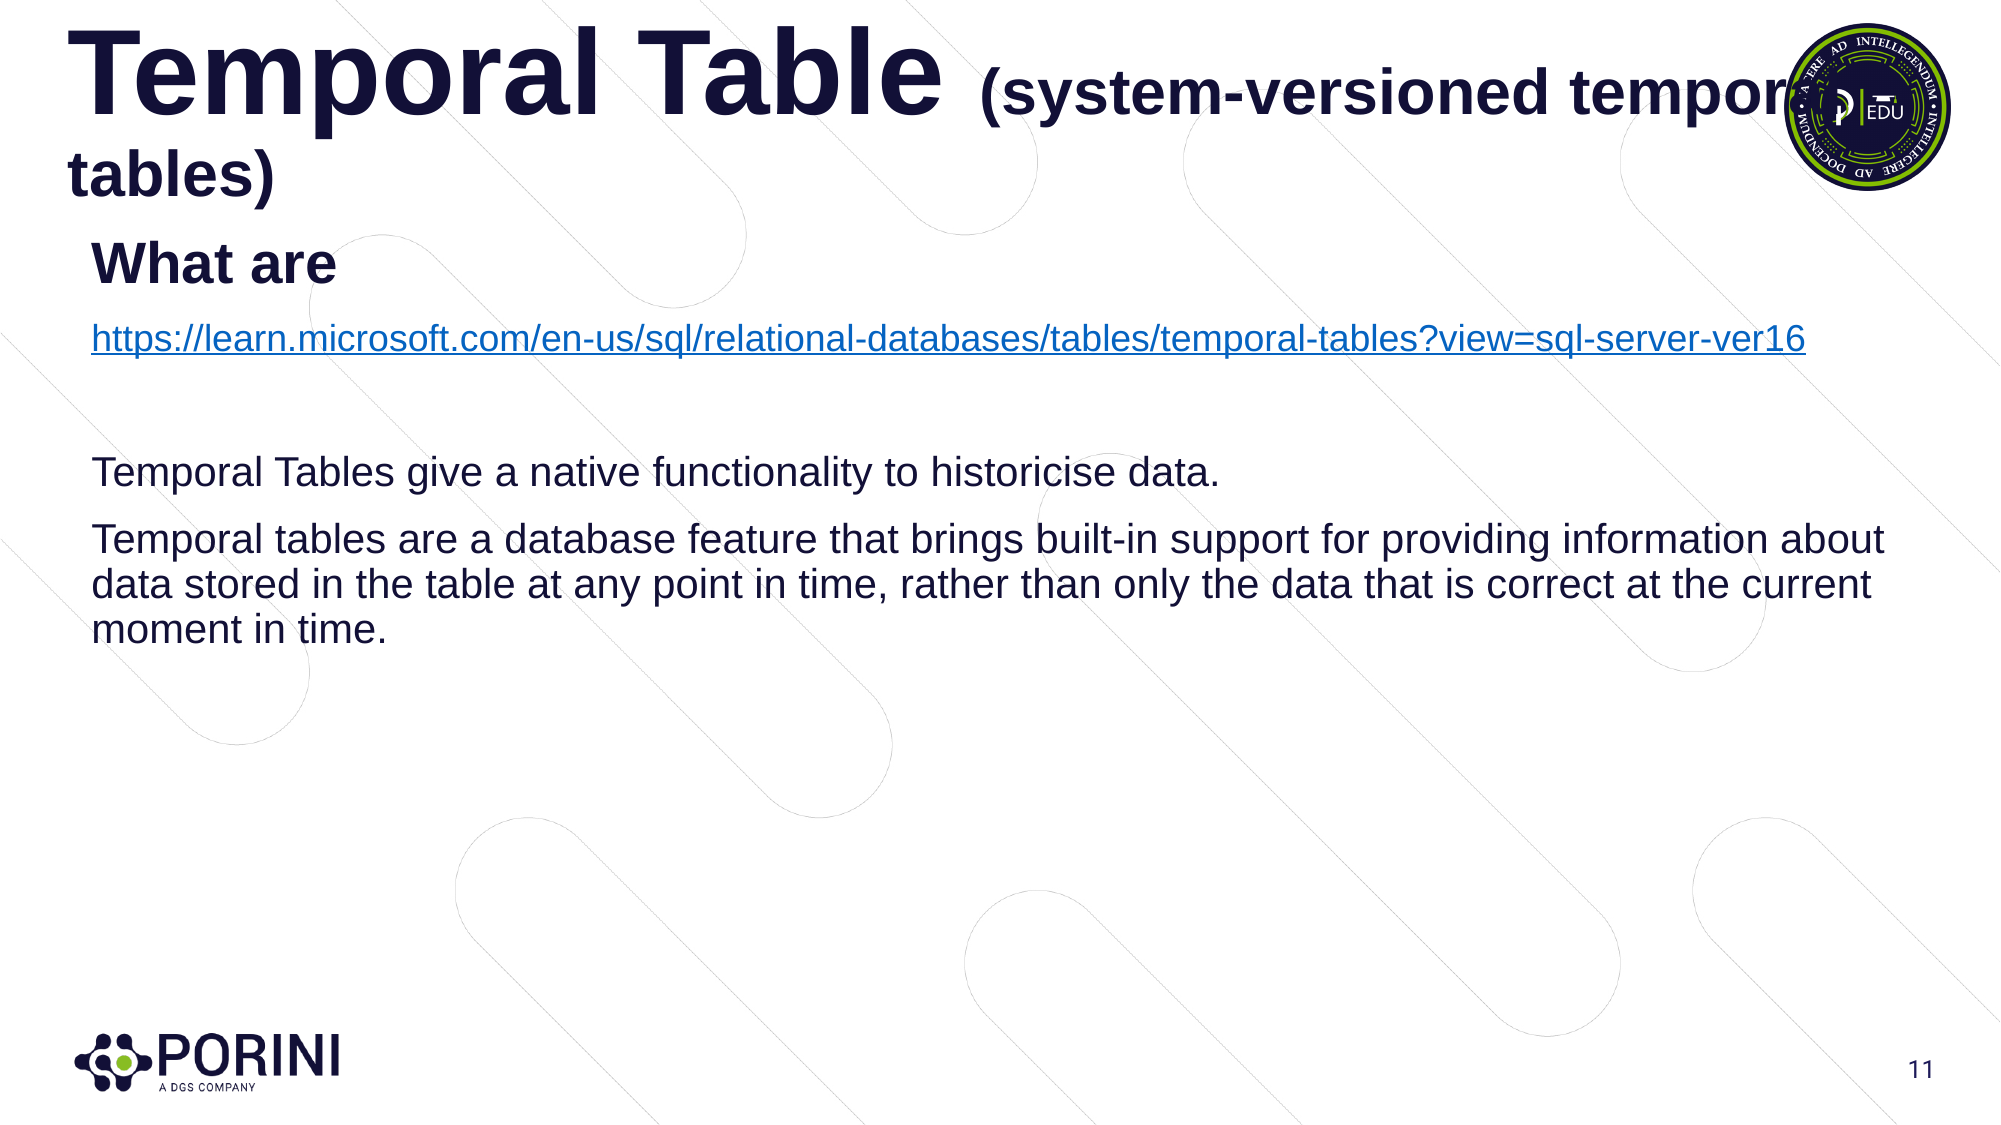

# Temporal Table (system-versioned temporal tables)
What are
https://learn.microsoft.com/en-us/sql/relational-databases/tables/temporal-tables?view=sql-server-ver16

Temporal Tables give a native functionality to historicise data.
Temporal tables are a database feature that brings built-in support for providing information about data stored in the table at any point in time, rather than only the data that is correct at the current moment in time.

11